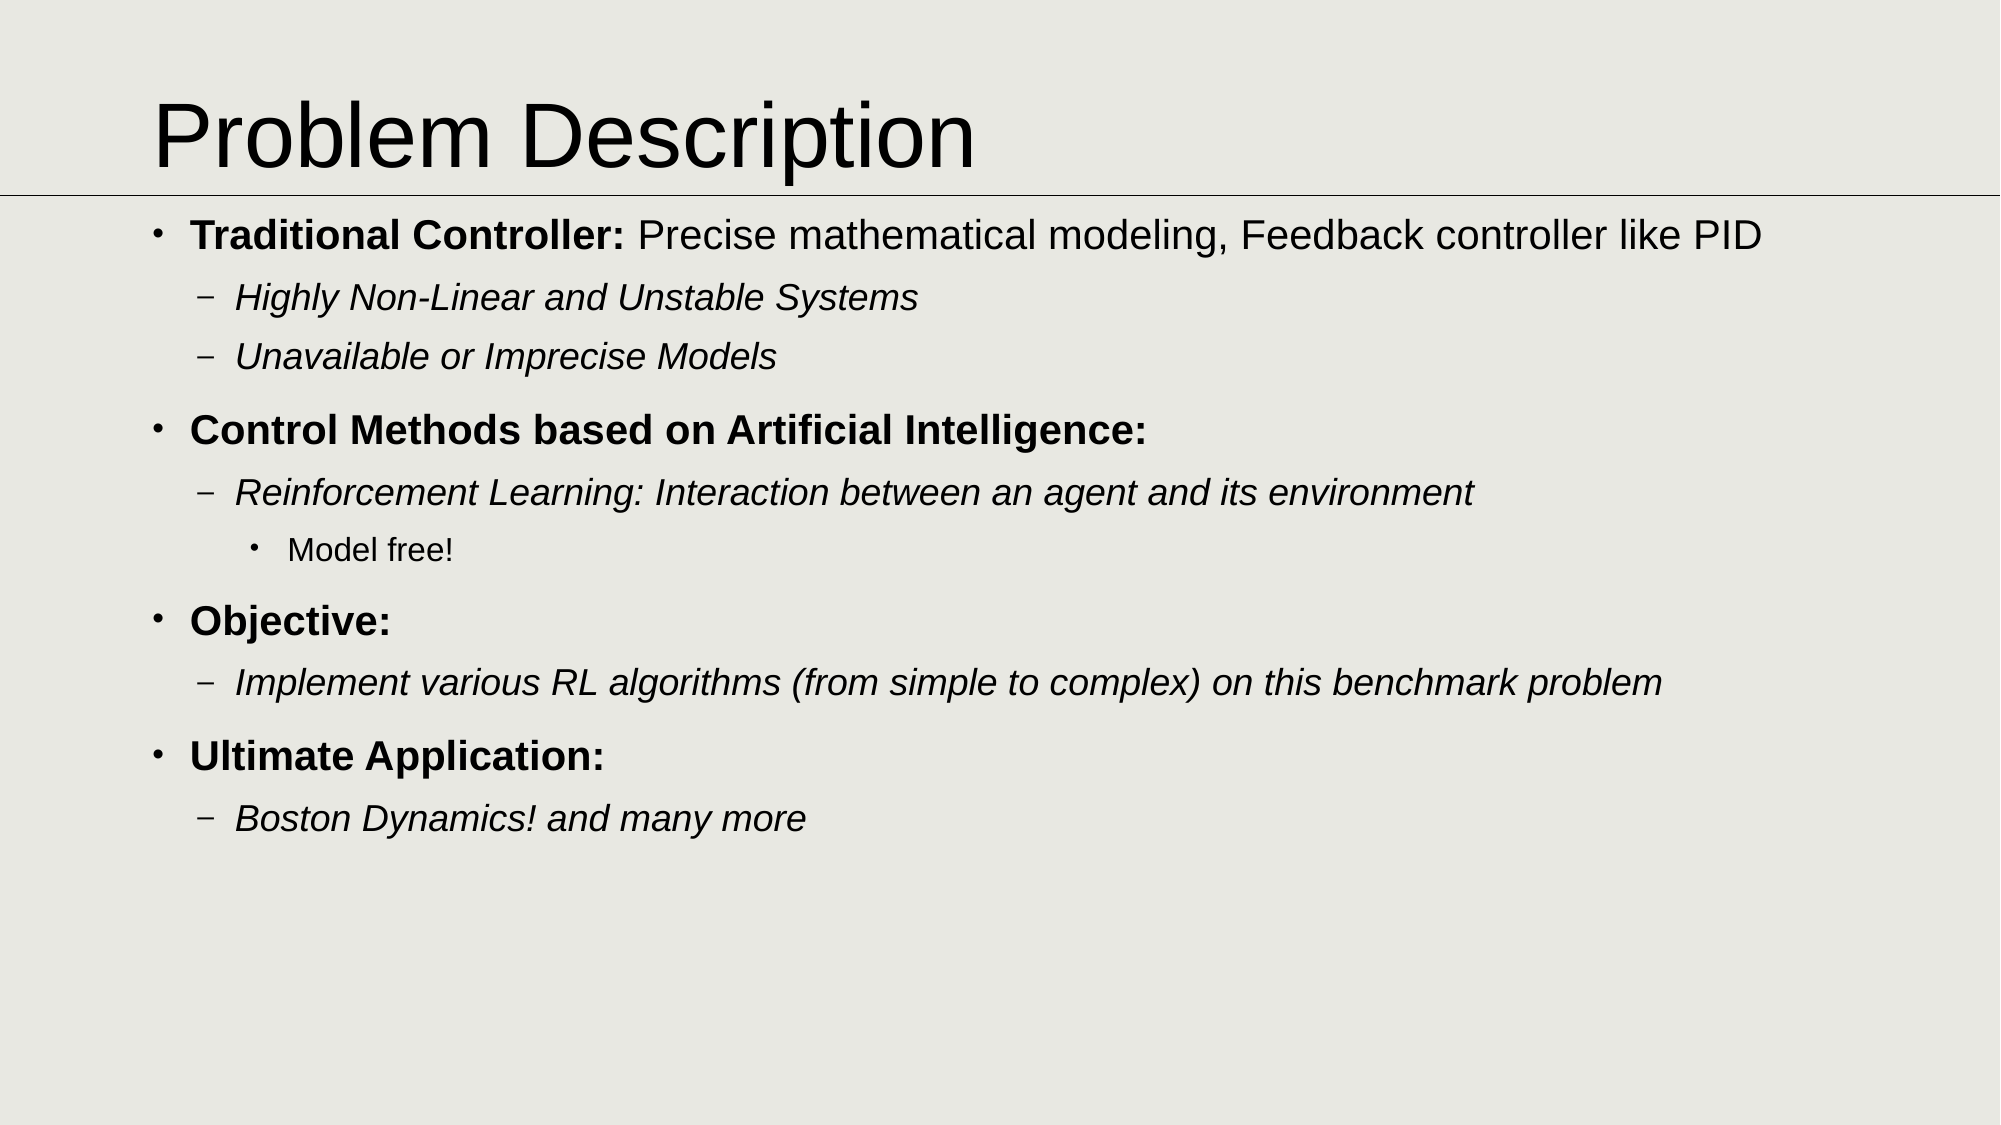

# Problem Description
Traditional Controller: Precise mathematical modeling, Feedback controller like PID
Highly Non-Linear and Unstable Systems
Unavailable or Imprecise Models
Control Methods based on Artificial Intelligence:
Reinforcement Learning: Interaction between an agent and its environment
Model free!
Objective:
Implement various RL algorithms (from simple to complex) on this benchmark problem
Ultimate Application:
Boston Dynamics! and many more